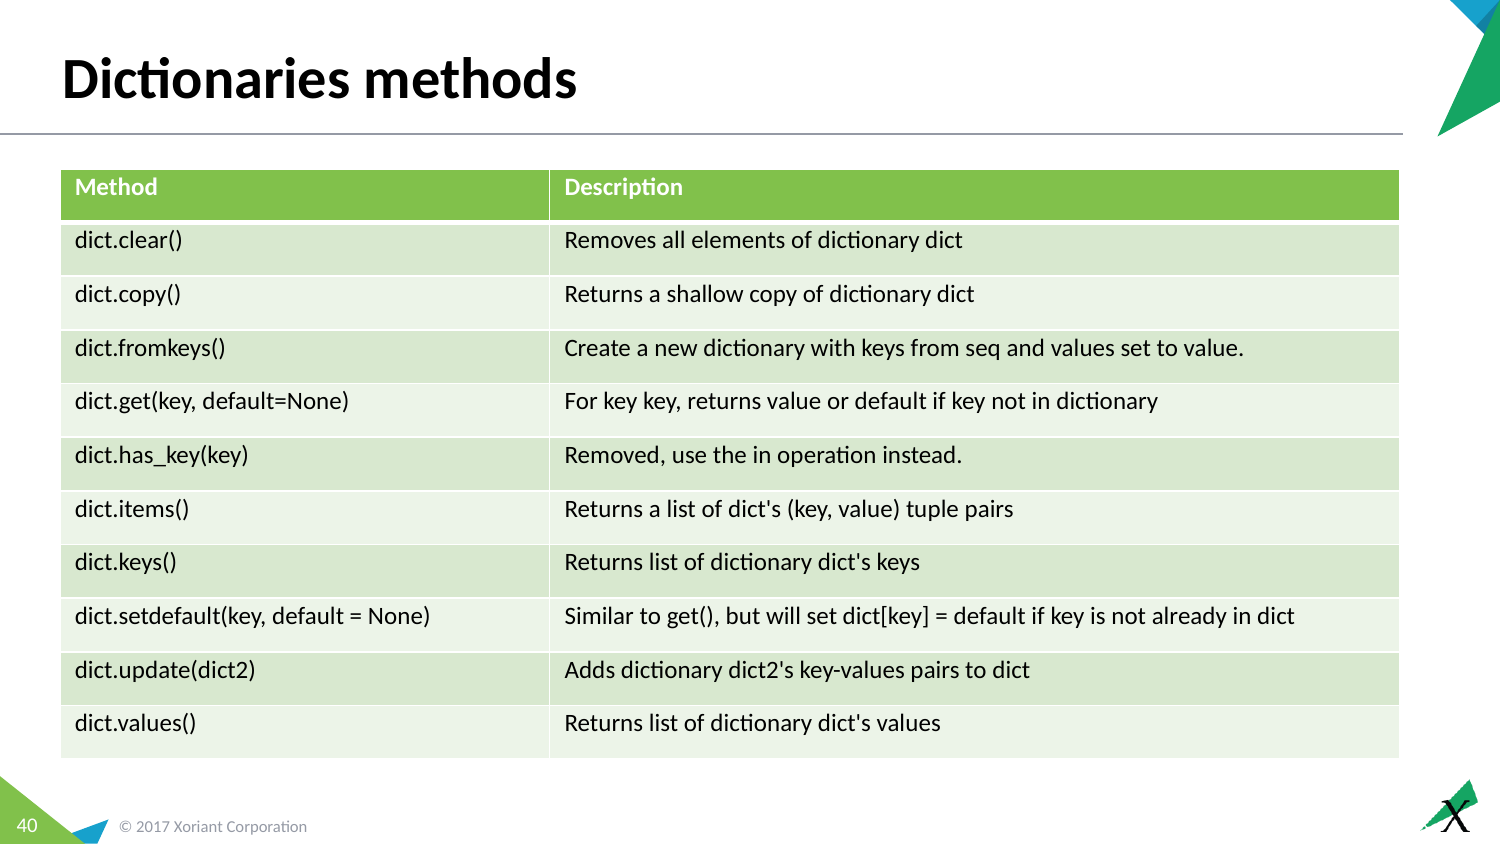

# Dictionaries methods
| Method | Description |
| --- | --- |
| dict.clear() | Removes all elements of dictionary dict |
| dict.copy() | Returns a shallow copy of dictionary dict |
| dict.fromkeys() | Create a new dictionary with keys from seq and values set to value. |
| dict.get(key, default=None) | For key key, returns value or default if key not in dictionary |
| dict.has\_key(key) | Removed, use the in operation instead. |
| dict.items() | Returns a list of dict's (key, value) tuple pairs |
| dict.keys() | Returns list of dictionary dict's keys |
| dict.setdefault(key, default = None) | Similar to get(), but will set dict[key] = default if key is not already in dict |
| dict.update(dict2) | Adds dictionary dict2's key-values pairs to dict |
| dict.values() | Returns list of dictionary dict's values |